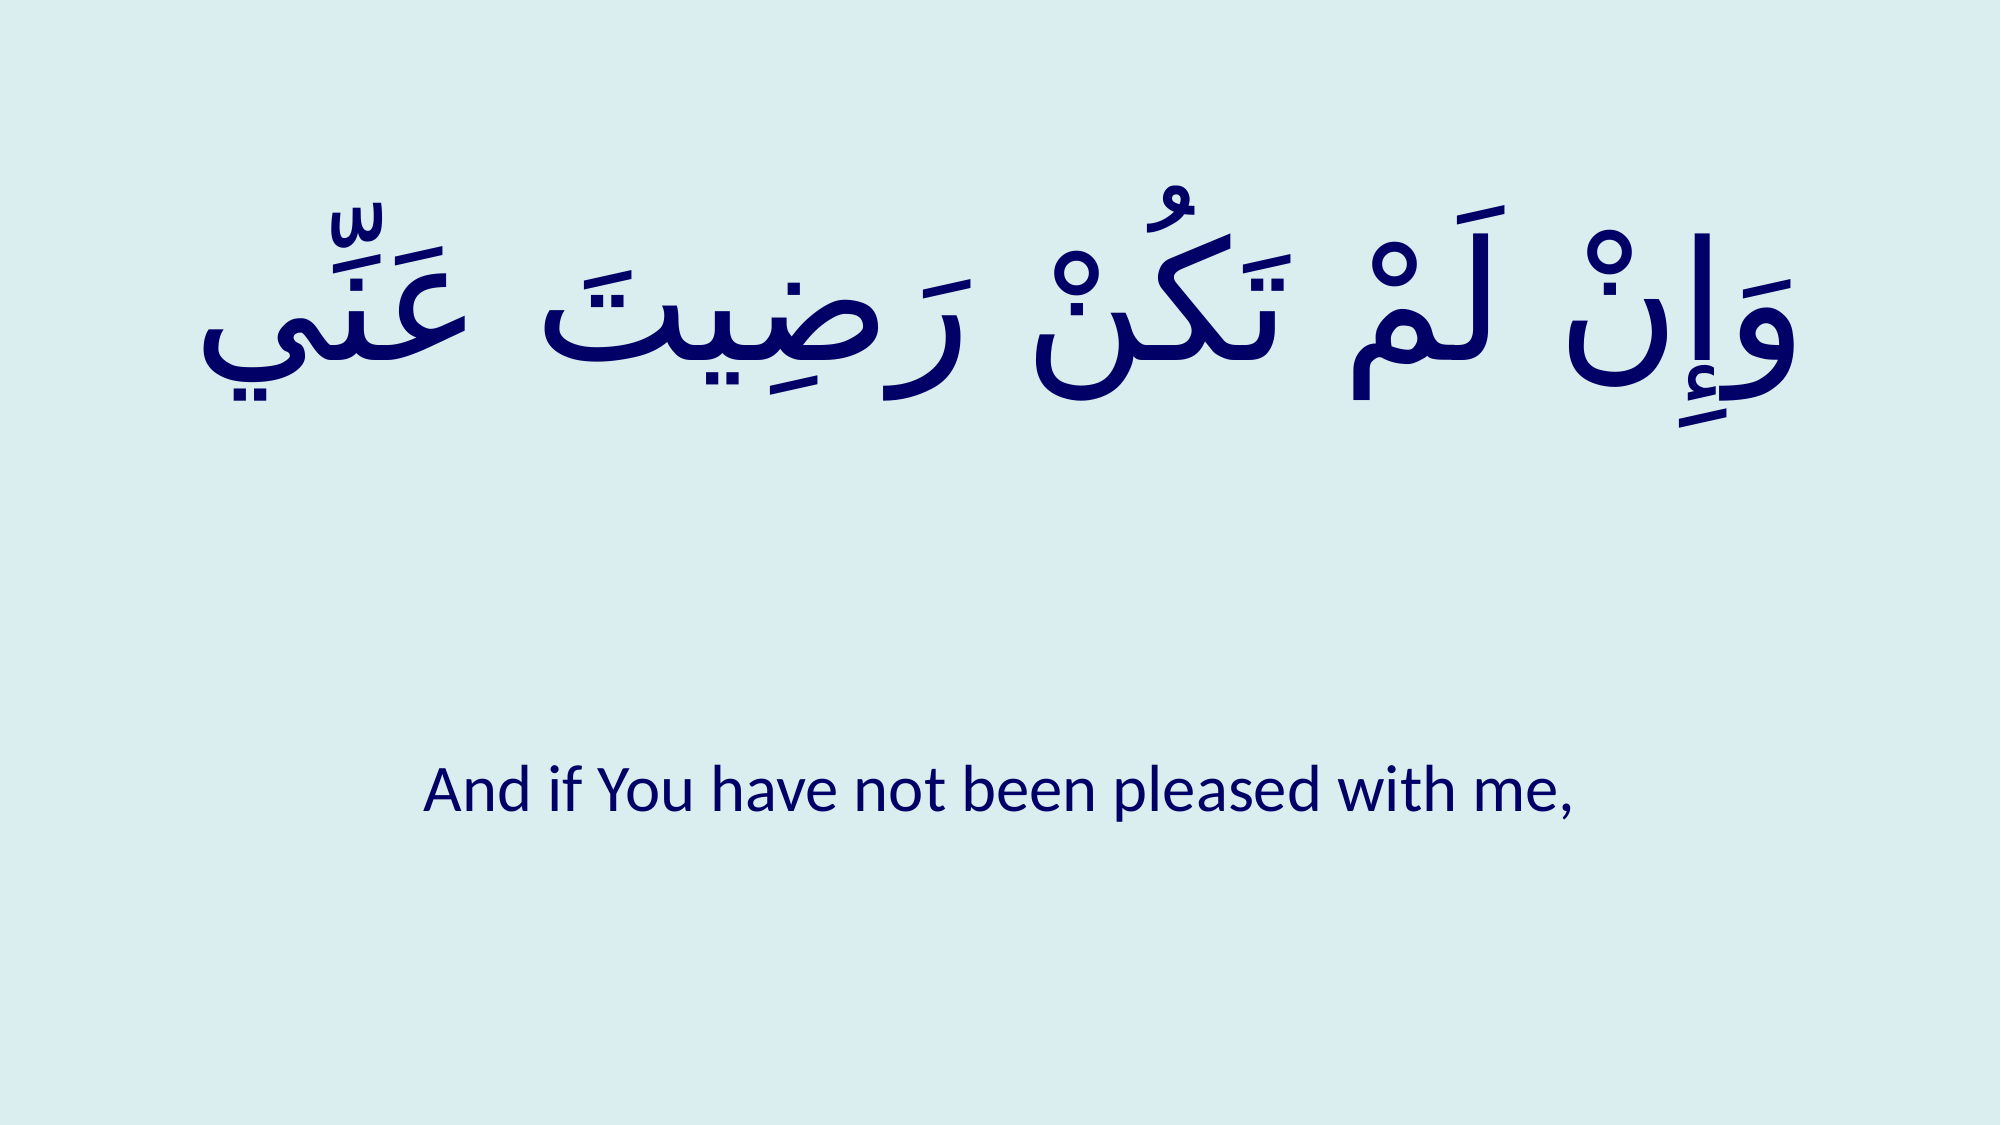

# وَإِنْ لَمْ تَكُنْ رَضِيتَ عَنِّي
And if You have not been pleased with me,